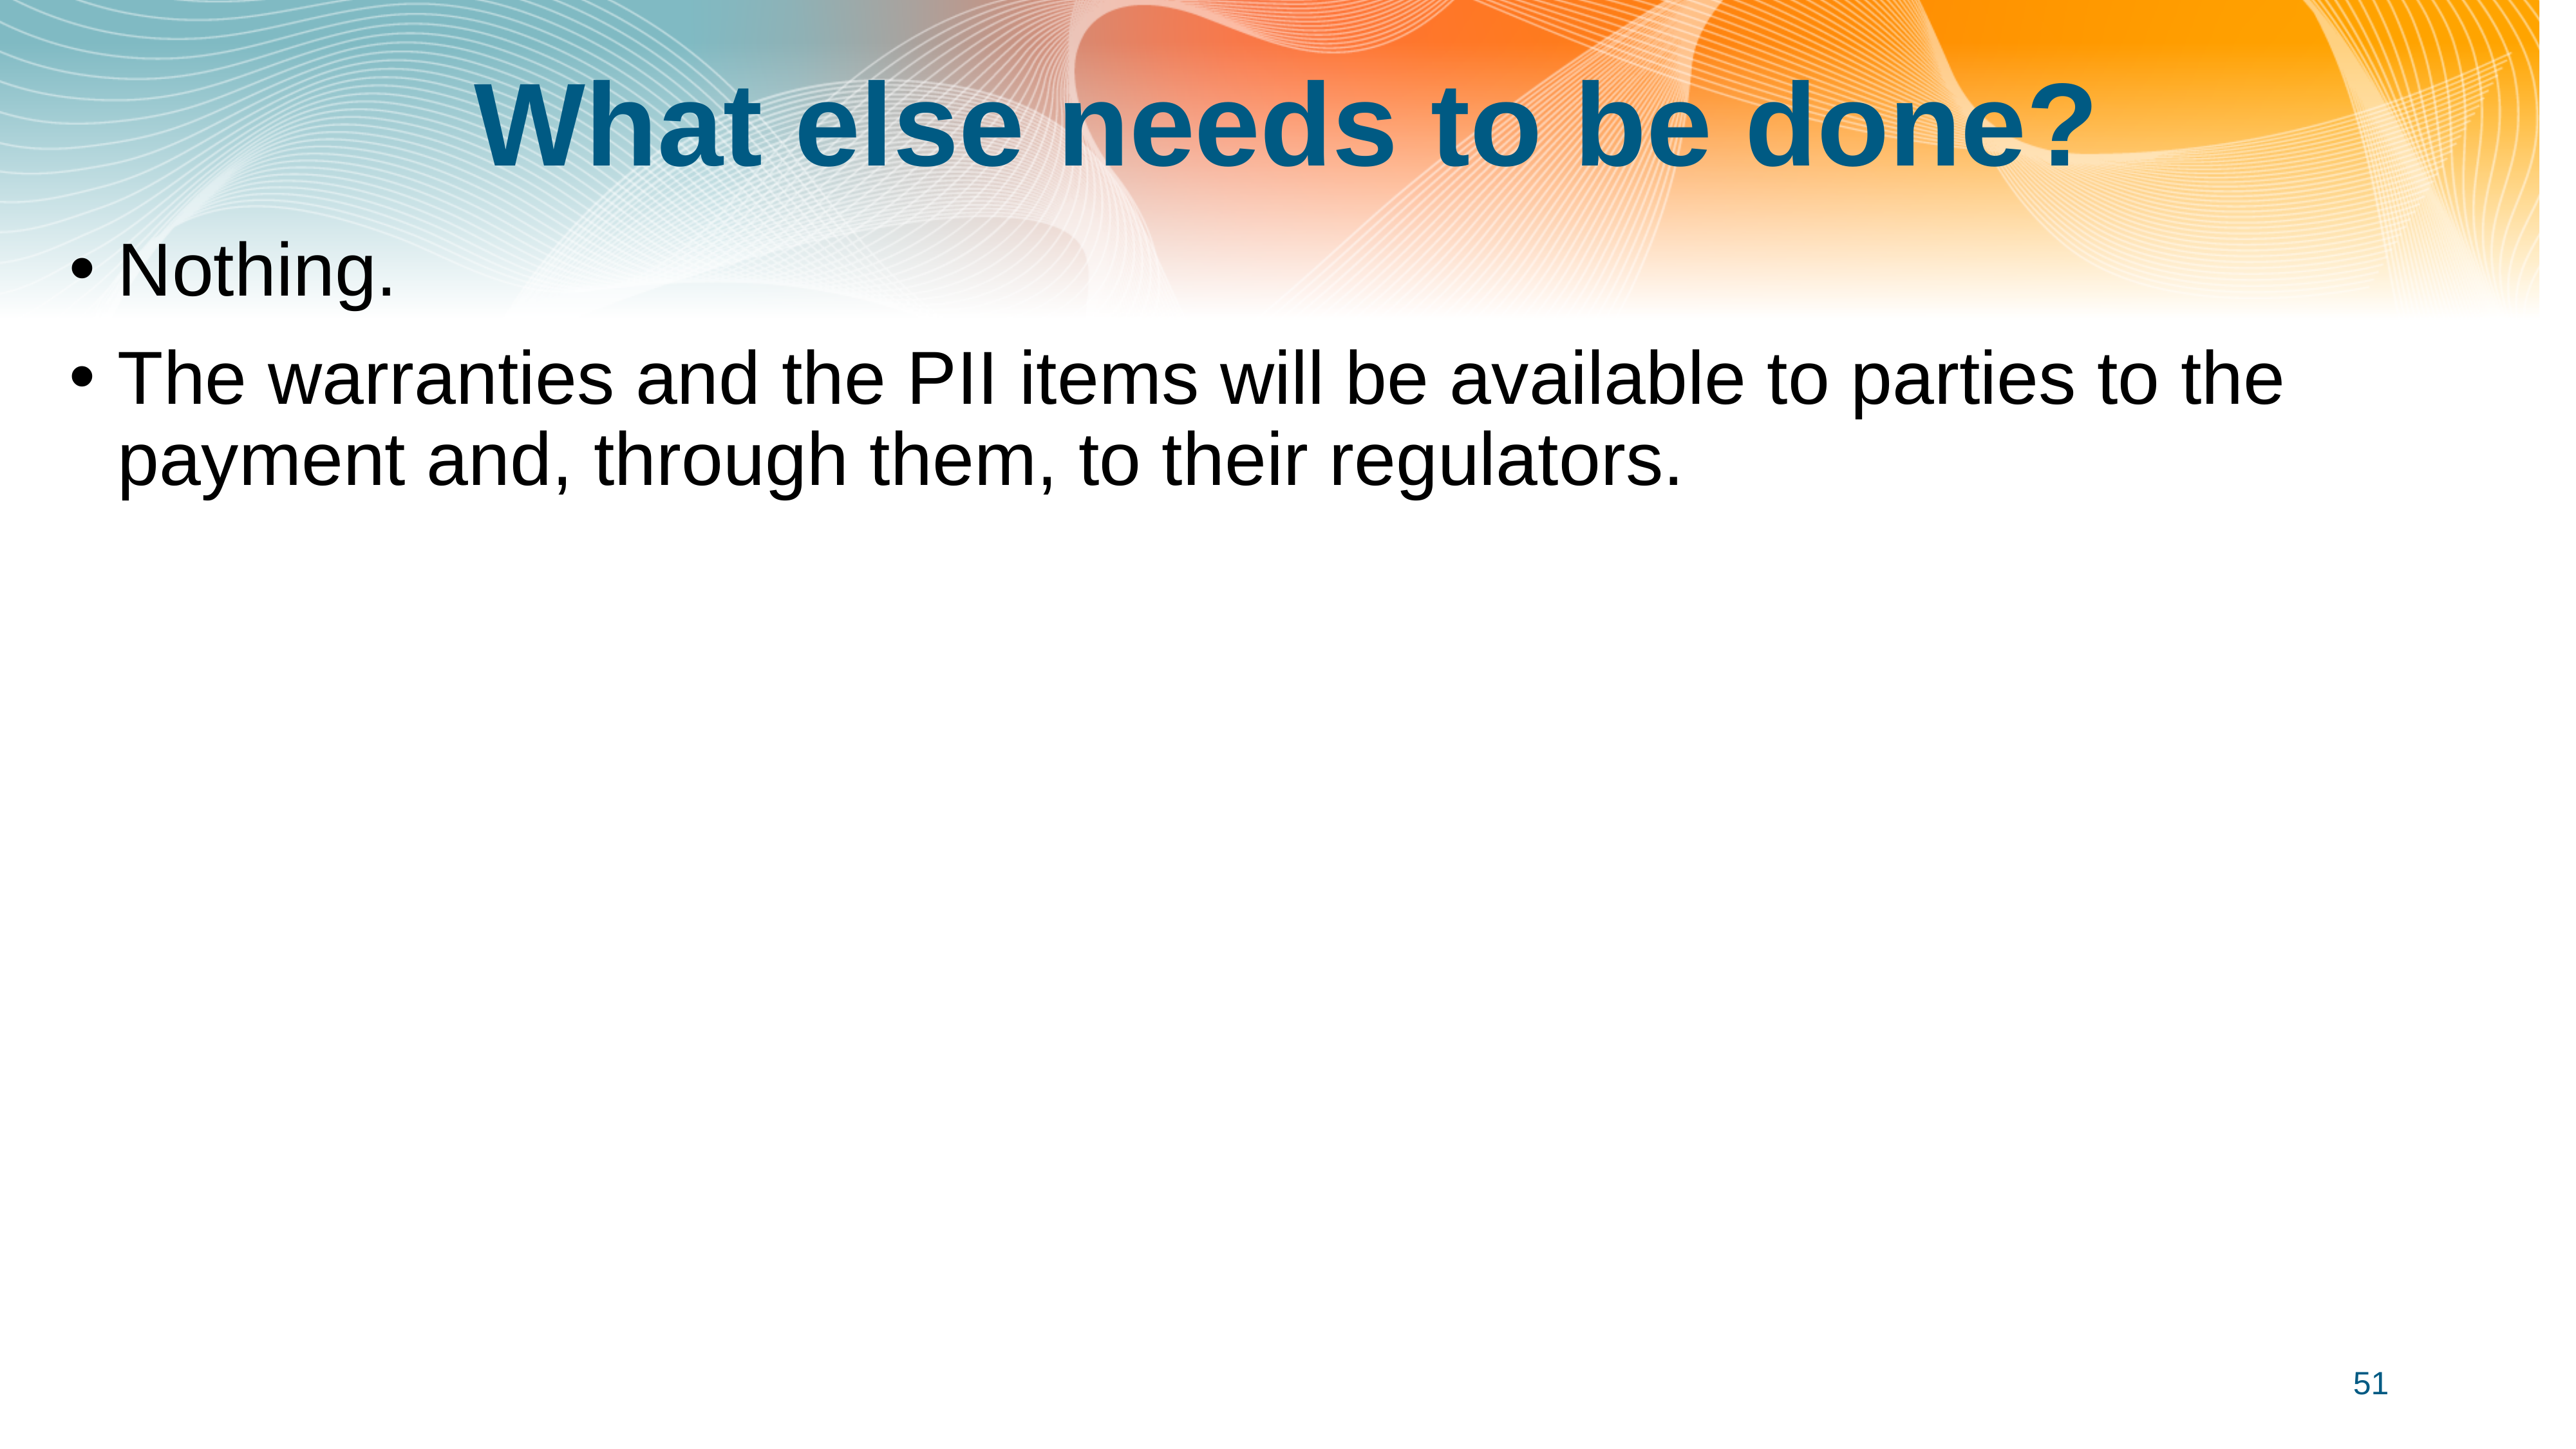

# What else needs to be done?
Nothing.
The warranties and the PII items will be available to parties to the payment and, through them, to their regulators.
51